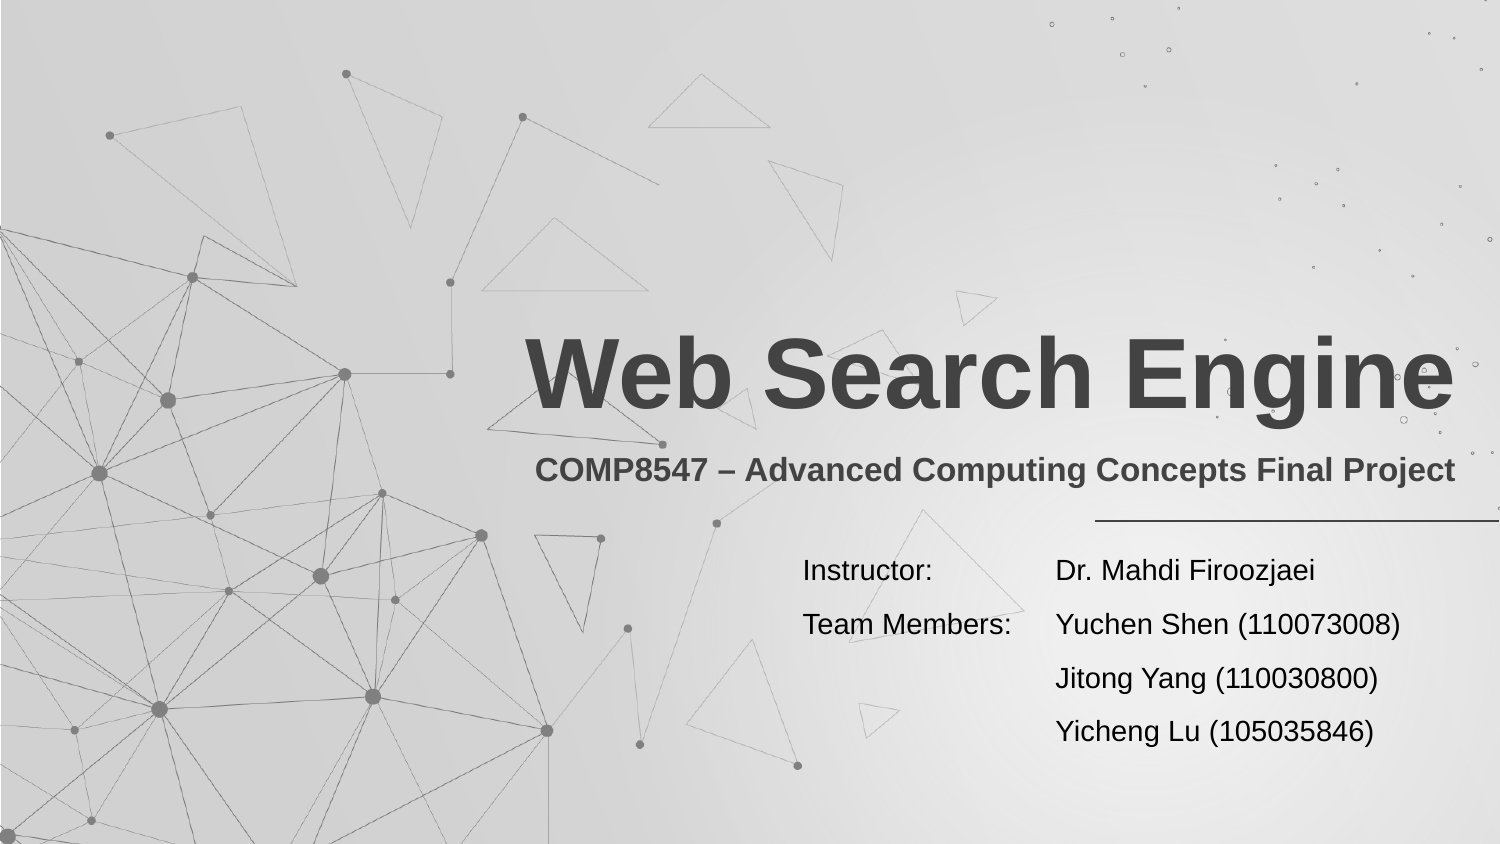

Web Search Engine
COMP8547 – Advanced Computing Concepts Final Project
| Instructor: | Dr. Mahdi Firoozjaei |
| --- | --- |
| Team Members: | Yuchen Shen (110073008) |
|  | Jitong Yang (110030800) |
|  | Yicheng Lu (105035846) |